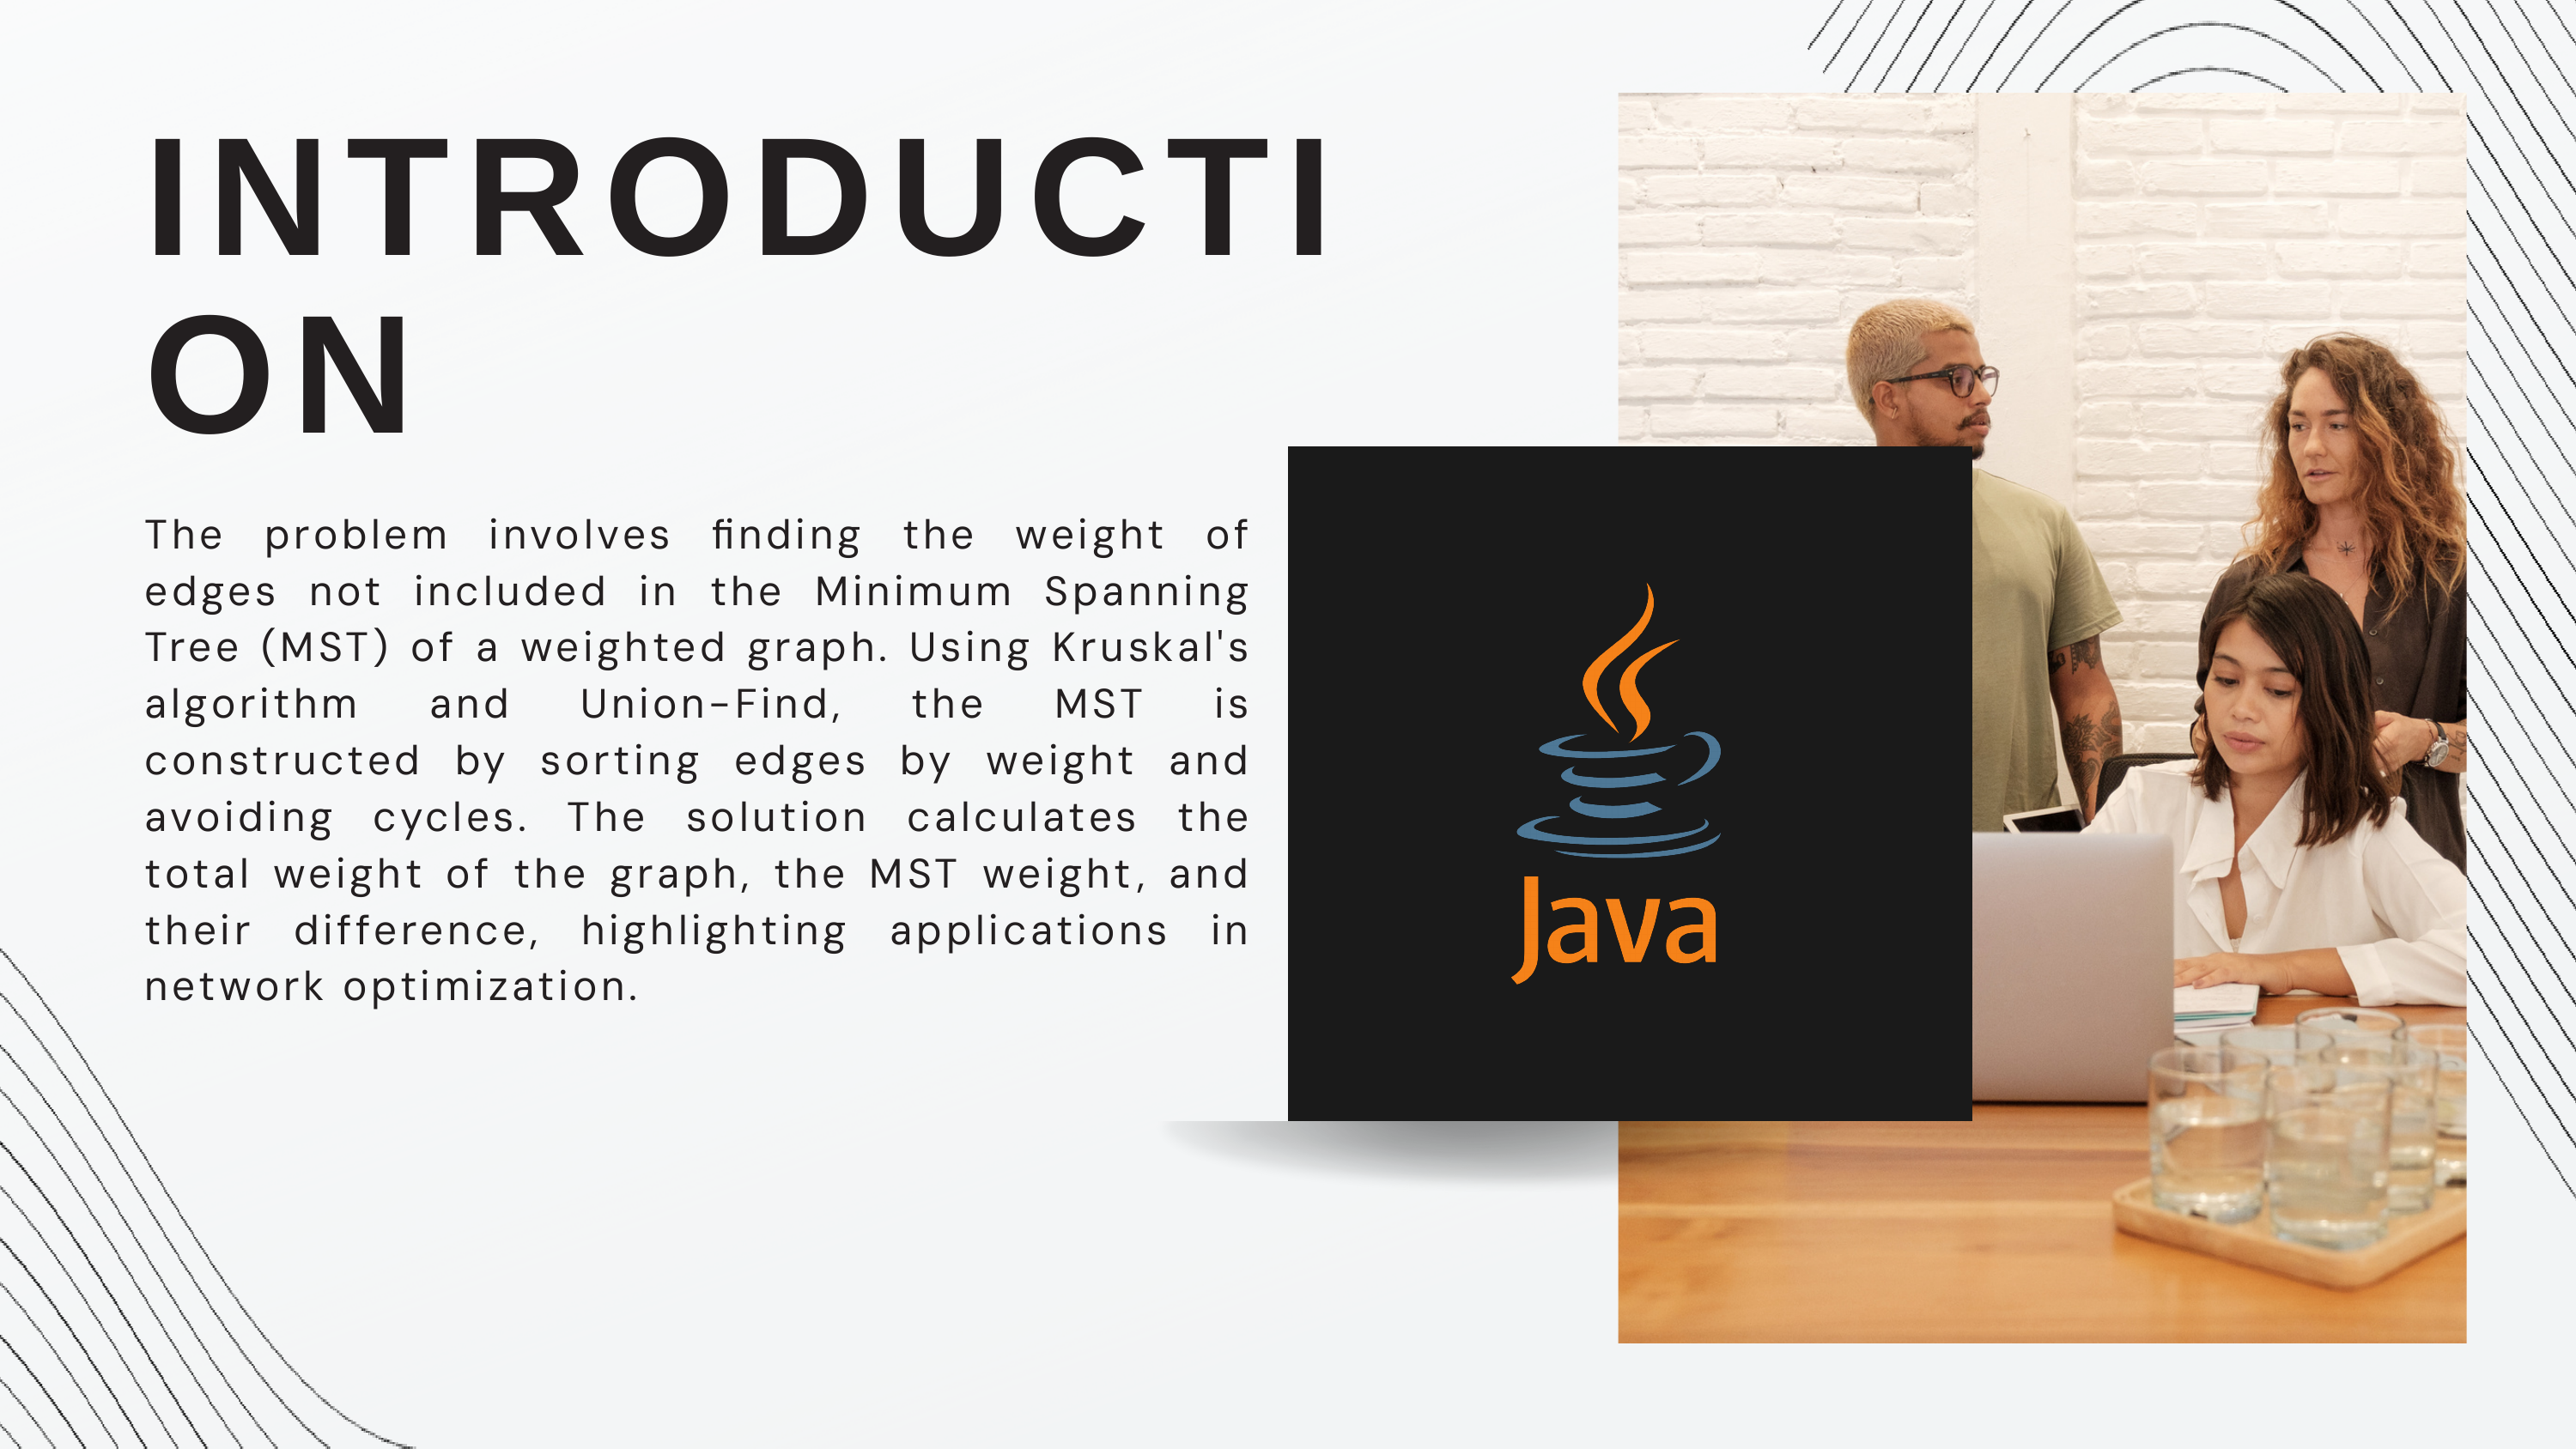

INTRODUCTION

The problem involves finding the weight of edges not included in the Minimum Spanning Tree (MST) of a weighted graph. Using Kruskal's algorithm and Union-Find, the MST is constructed by sorting edges by weight and avoiding cycles. The solution calculates the total weight of the graph, the MST weight, and their difference, highlighting applications in network optimization.